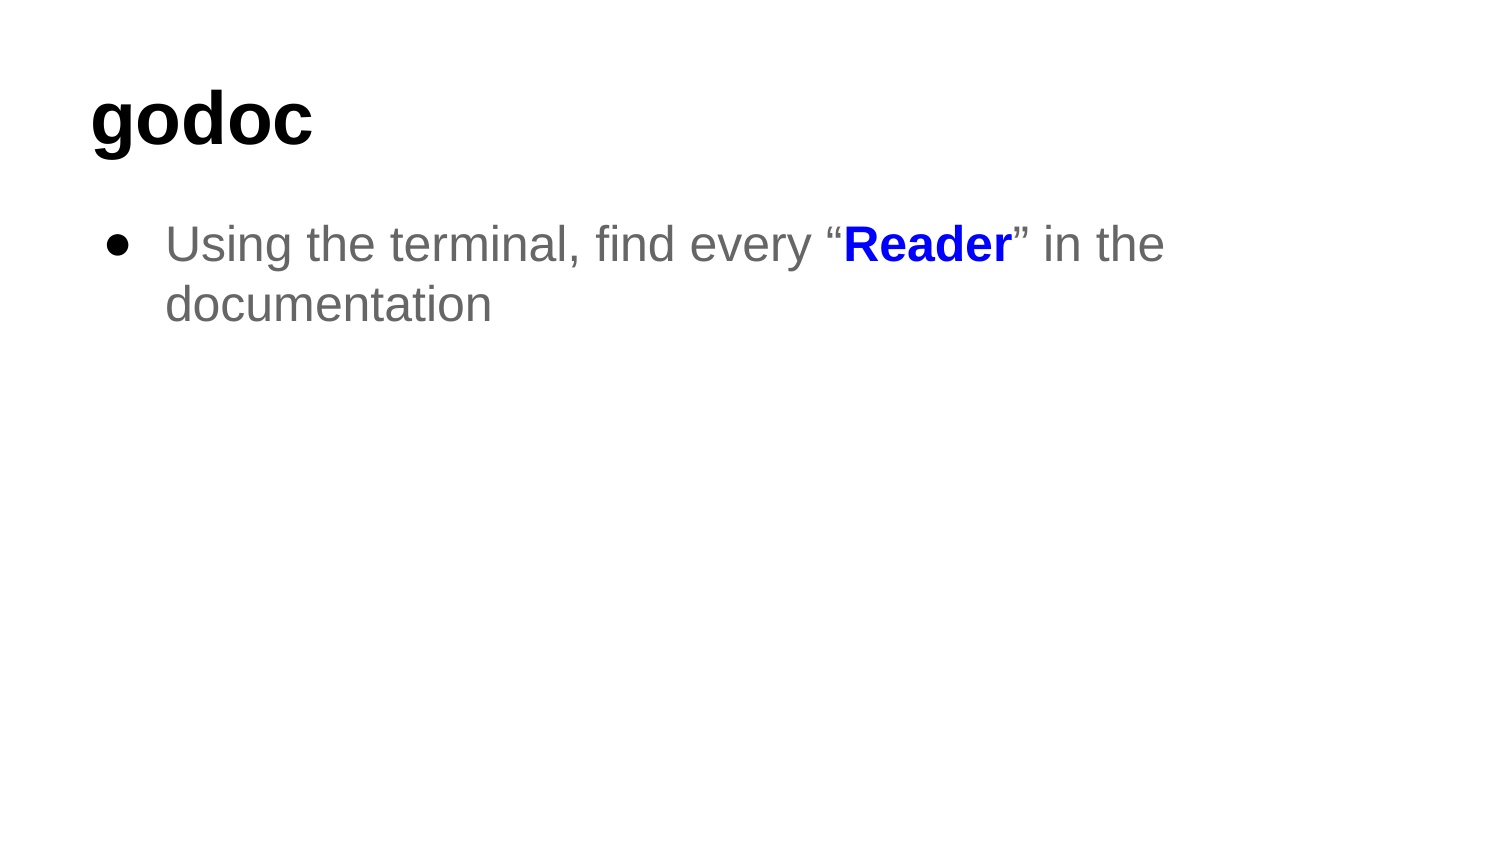

# godoc
Using the terminal, find every “Reader” in the documentation